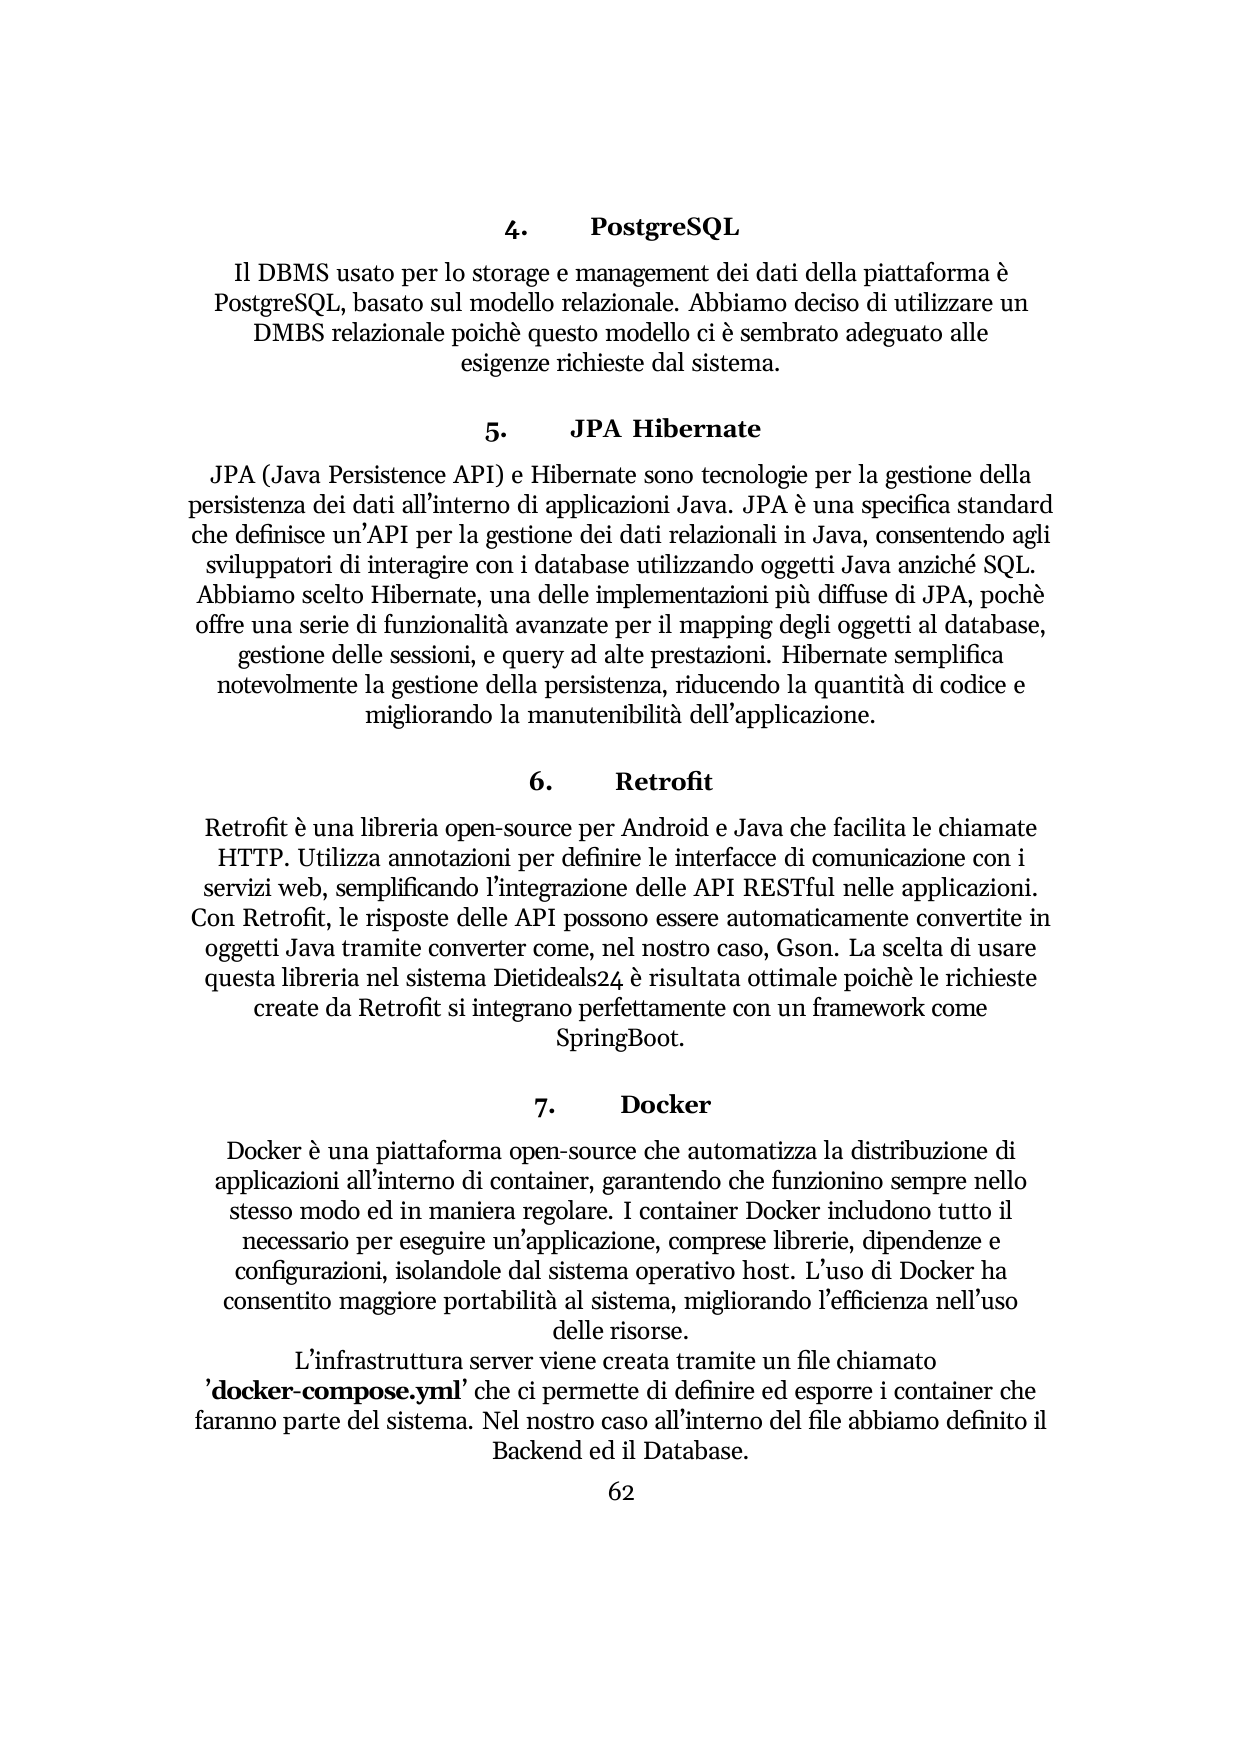

PostgreSQL
Il DBMS usato per lo storage e management dei dati della piattaforma è PostgreSQL, basato sul modello relazionale. Abbiamo deciso di utilizzare un DMBS relazionale poichè questo modello ci è sembrato adeguato alle esigenze richieste dal sistema.

JPA Hibernate
JPA (Java Persistence API) e Hibernate sono tecnologie per la gestione della persistenza dei dati all’interno di applicazioni Java. JPA è una specifica standard che definisce un’API per la gestione dei dati relazionali in Java, consentendo agli sviluppatori di interagire con i database utilizzando oggetti Java anziché SQL. Abbiamo scelto Hibernate, una delle implementazioni più diffuse di JPA, pochè offre una serie di funzionalità avanzate per il mapping degli oggetti al database, gestione delle sessioni, e query ad alte prestazioni. Hibernate semplifica notevolmente la gestione della persistenza, riducendo la quantità di codice e migliorando la manutenibilità dell’applicazione.

Retrofit
Retrofit è una libreria open-source per Android e Java che facilita le chiamate HTTP. Utilizza annotazioni per definire le interfacce di comunicazione con i servizi web, semplificando l’integrazione delle API RESTful nelle applicazioni. Con Retrofit, le risposte delle API possono essere automaticamente convertite in oggetti Java tramite converter come, nel nostro caso, Gson. La scelta di usare questa libreria nel sistema Dietideals24 è risultata ottimale poichè le richieste create da Retrofit si integrano perfettamente con un framework come SpringBoot.

Docker
Docker è una piattaforma open-source che automatizza la distribuzione di applicazioni all’interno di container, garantendo che funzionino sempre nello stesso modo ed in maniera regolare. I container Docker includono tutto il necessario per eseguire un’applicazione, comprese librerie, dipendenze e configurazioni, isolandole dal sistema operativo host. L’uso di Docker ha consentito maggiore portabilità al sistema, migliorando l’efficienza nell’uso delle risorse.
L’infrastruttura server viene creata tramite un file chiamato
’docker-compose.yml’ che ci permette di definire ed esporre i container che faranno parte del sistema. Nel nostro caso all’interno del file abbiamo definito il Backend ed il Database.
62